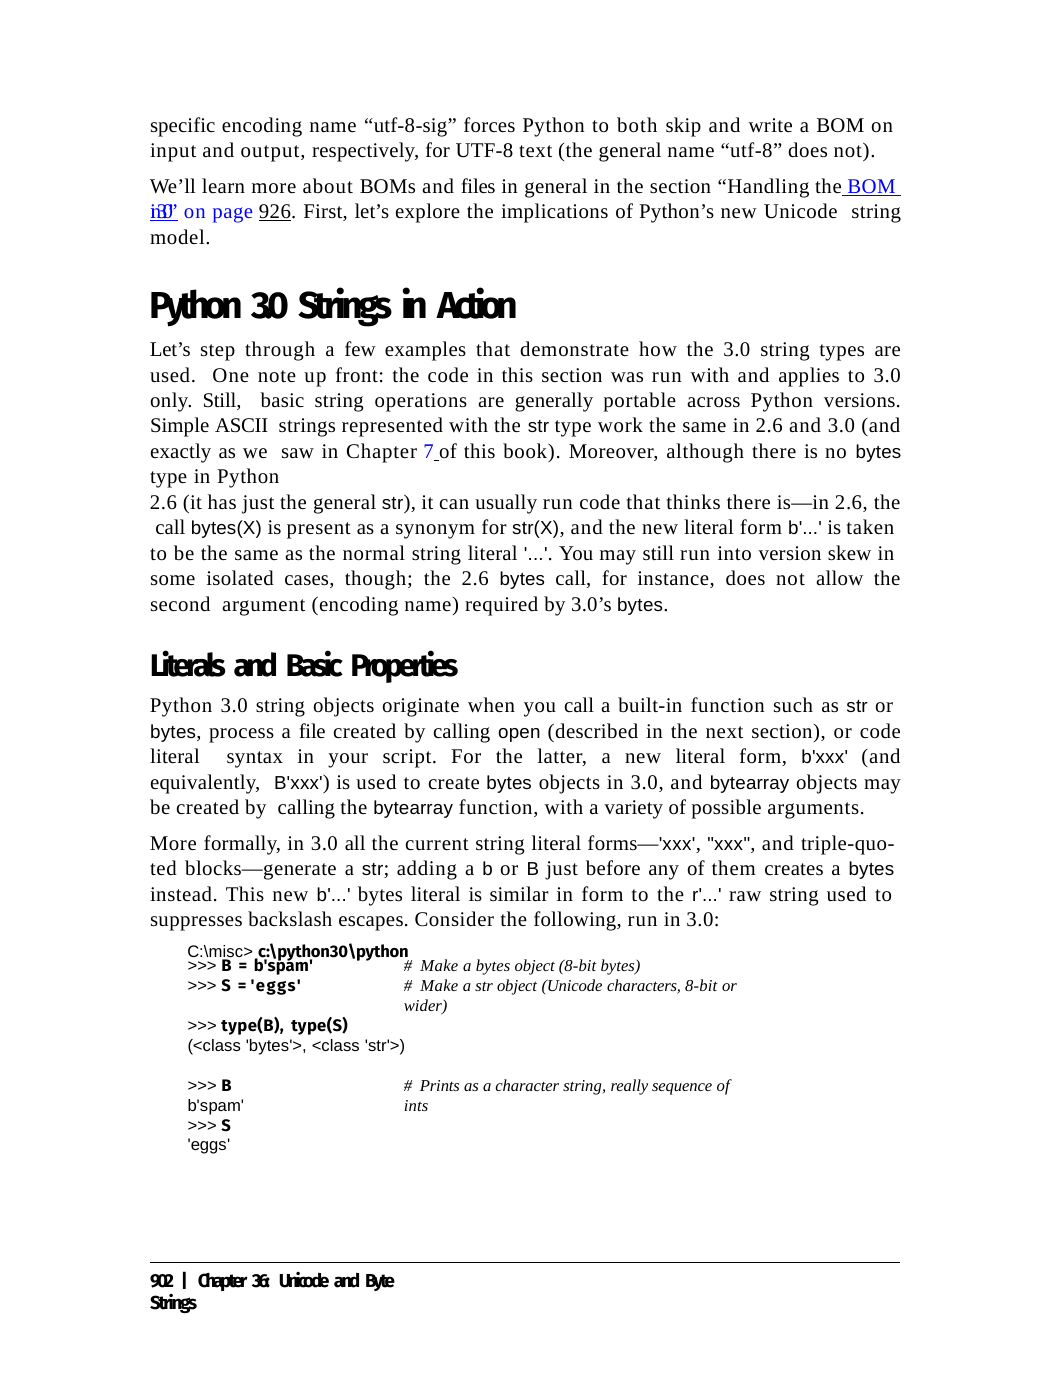

specific encoding name “utf-8-sig” forces Python to both skip and write a BOM on  input and output, respectively, for UTF-8 text (the general name “utf-8” does not).
We’ll learn more about BOMs and files in general in the section “Handling the BOM  in 3.0” on page 926. First, let’s explore the implications of Python’s new Unicode  string model.

Python 3.0 Strings in Action
Let’s step through a few examples that demonstrate how the 3.0 string types are used.  One note up front: the code in this section was run with and applies to 3.0 only. Still,  basic string operations are generally portable across Python versions. Simple ASCII  strings represented with the str type work the same in 2.6 and 3.0 (and exactly as we  saw in Chapter 7 of this book). Moreover, although there is no bytes type in Python
2.6 (it has just the general str), it can usually run code that thinks there is—in 2.6, the  call bytes(X) is present as a synonym for str(X), and the new literal form b'...' is taken  to be the same as the normal string literal '...'. You may still run into version skew in  some isolated cases, though; the 2.6 bytes call, for instance, does not allow the second  argument (encoding name) required by 3.0’s bytes.

Literals and Basic Properties
Python 3.0 string objects originate when you call a built-in function such as str or  bytes, process a file created by calling open (described in the next section), or code literal  syntax in your script. For the latter, a new literal form, b'xxx' (and equivalently,  B'xxx') is used to create bytes objects in 3.0, and bytearray objects may be created by  calling the bytearray function, with a variety of possible arguments.
More formally, in 3.0 all the current string literal forms—'xxx', "xxx", and triple-quo-  ted blocks—generate a str; adding a b or B just before any of them creates a bytes  instead. This new b'...' bytes literal is similar in form to the r'...' raw string used to  suppresses backslash escapes. Consider the following, run in 3.0:
C:\misc> c:\python30\python
>>> B = b'spam'
>>> S = 'eggs'
# Make a bytes object (8-bit bytes)
# Make a str object (Unicode characters, 8-bit or wider)
>>> type(B), type(S)
(<class 'bytes'>, <class 'str'>)
>>> B
b'spam'
>>> S
'eggs'
# Prints as a character string, really sequence of ints

902  |  Chapter 36:  Unicode and Byte Strings